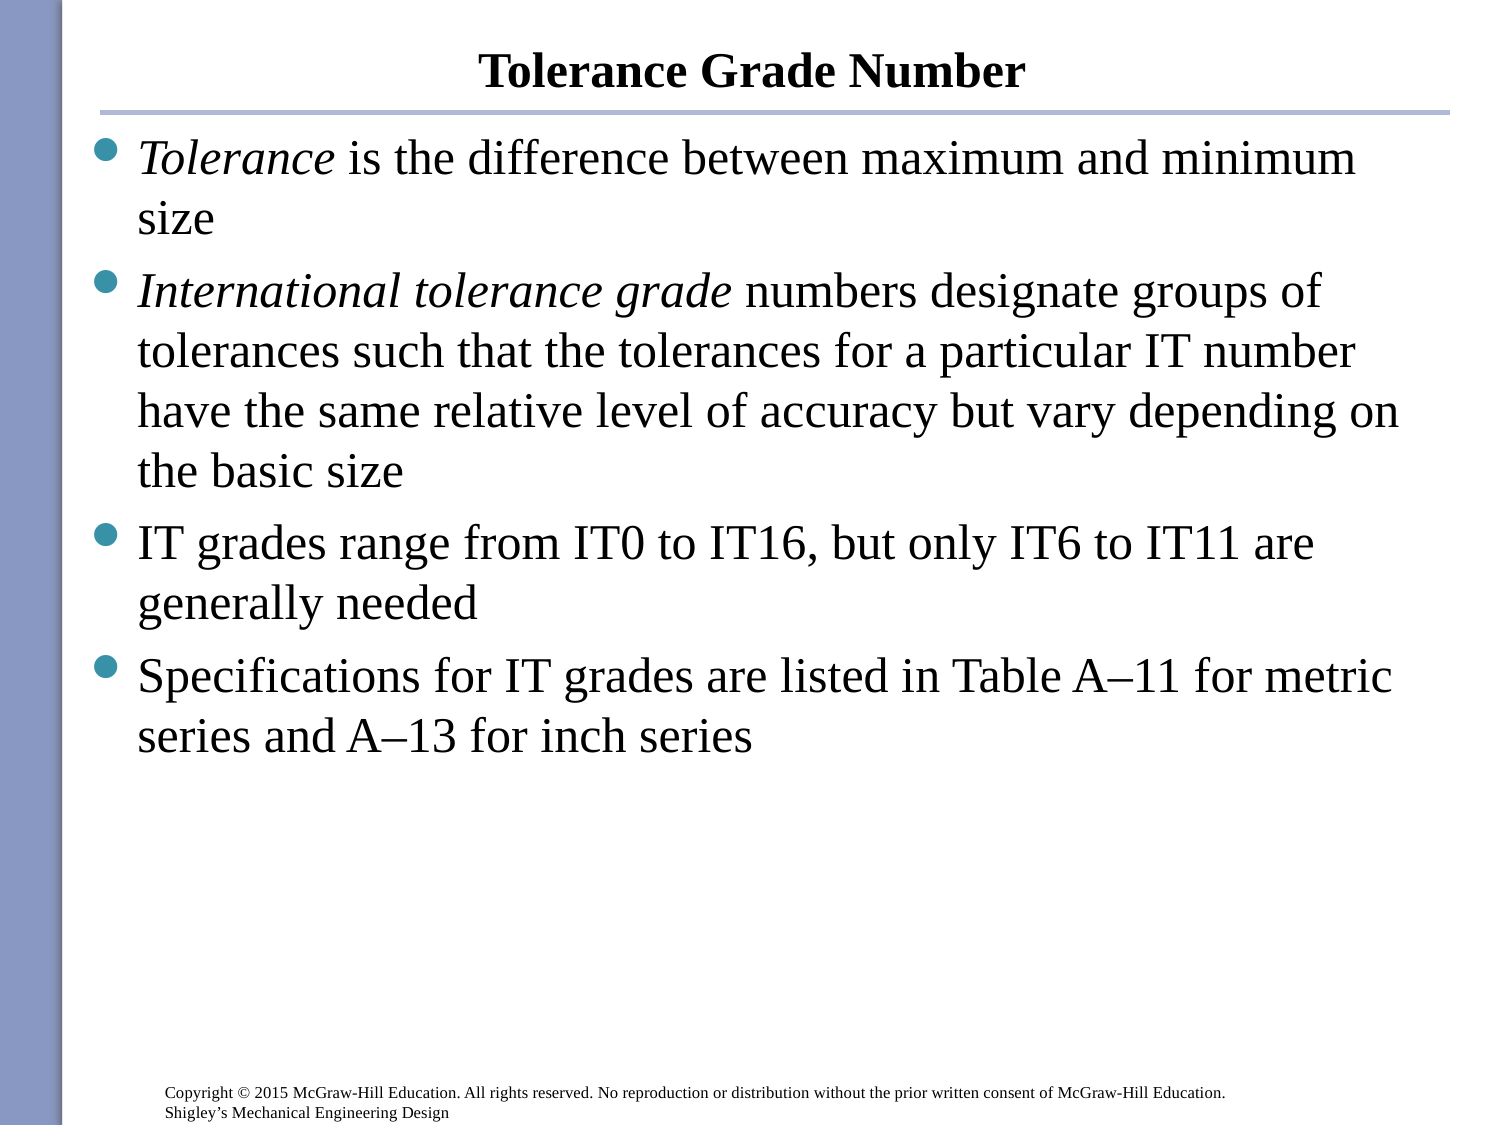

# Tolerance Grade Number
Tolerance is the difference between maximum and minimum size
International tolerance grade numbers designate groups of tolerances such that the tolerances for a particular IT number have the same relative level of accuracy but vary depending on the basic size
IT grades range from IT0 to IT16, but only IT6 to IT11 are generally needed
Specifications for IT grades are listed in Table A–11 for metric series and A–13 for inch series